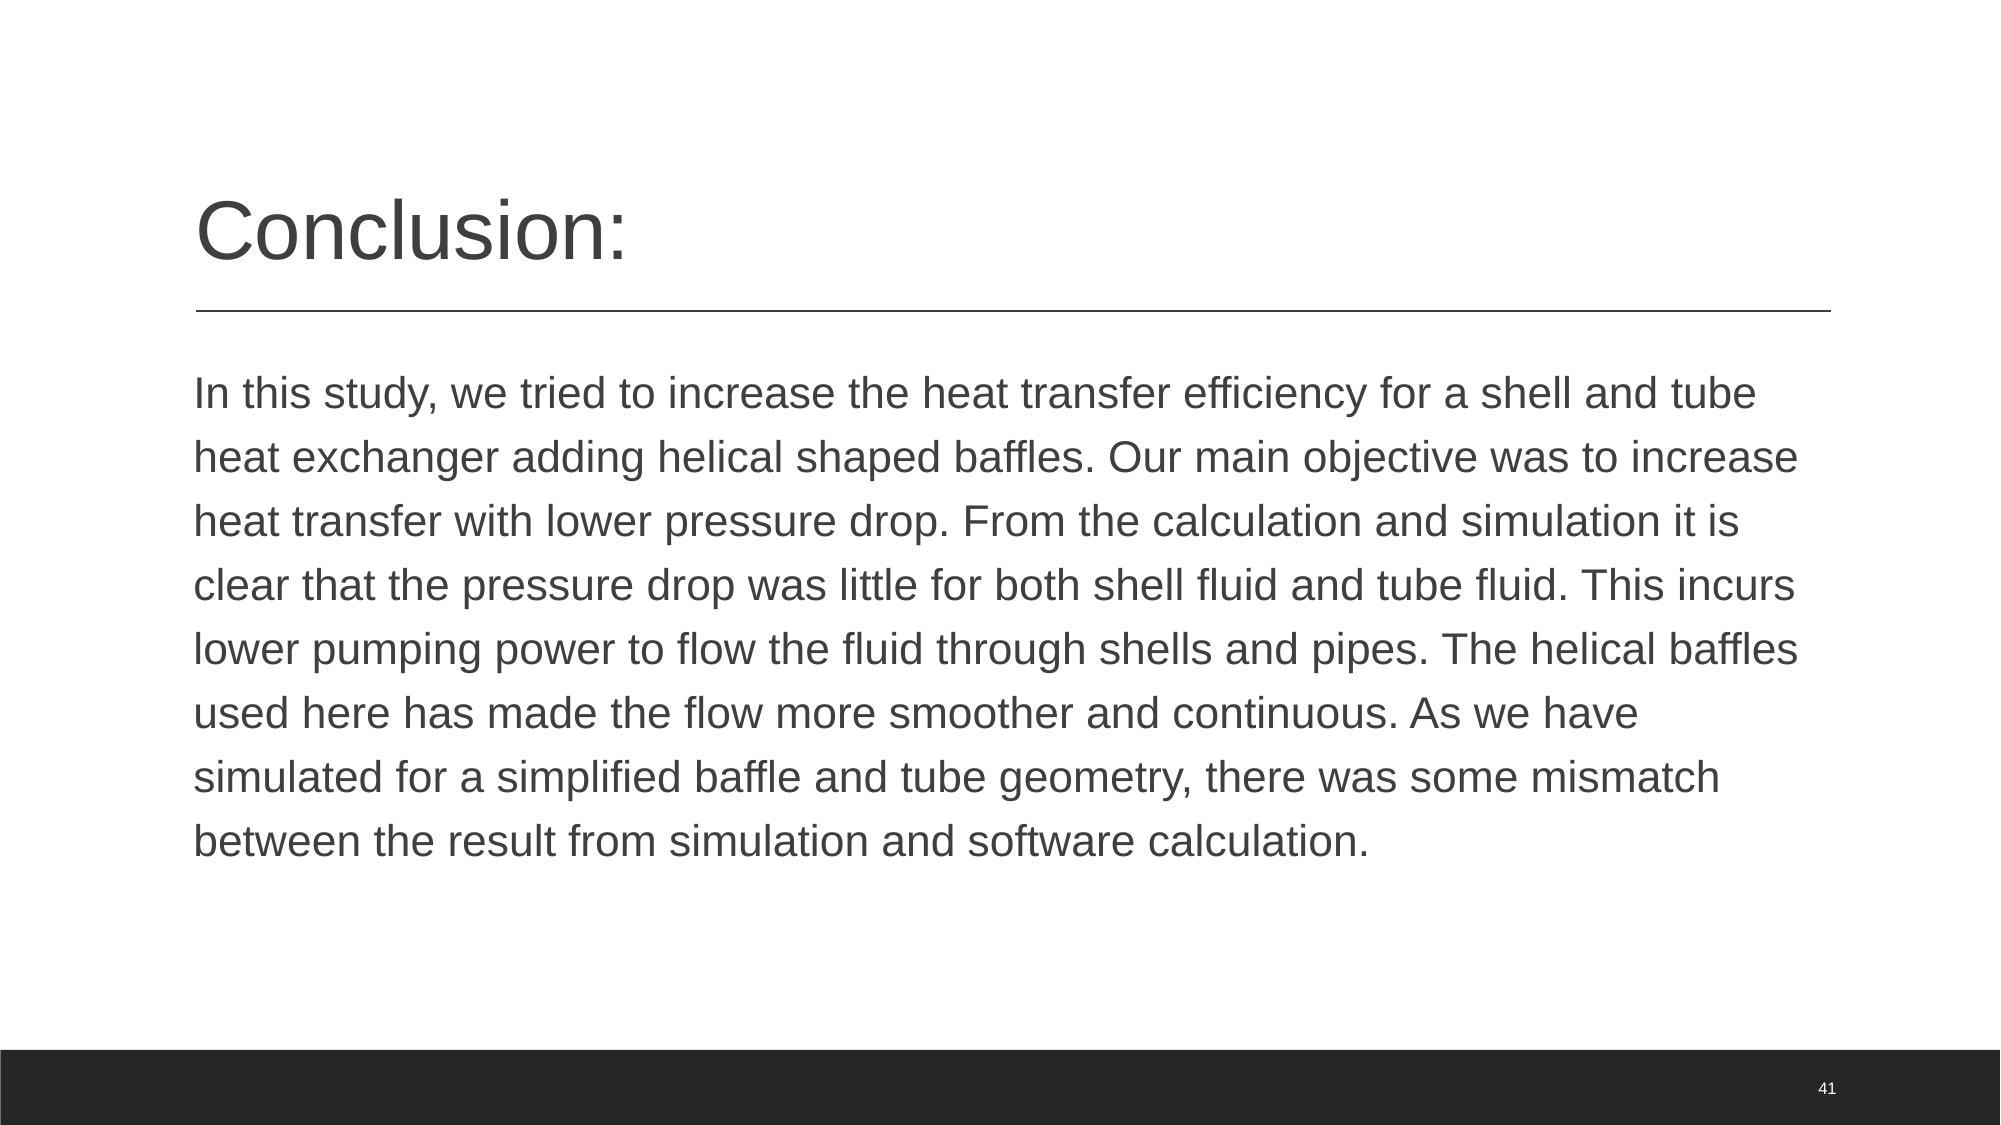

# Conclusion:
In this study, we tried to increase the heat transfer efficiency for a shell and tube heat exchanger adding helical shaped baffles. Our main objective was to increase heat transfer with lower pressure drop. From the calculation and simulation it is clear that the pressure drop was little for both shell fluid and tube fluid. This incurs lower pumping power to flow the fluid through shells and pipes. The helical baffles used here has made the flow more smoother and continuous. As we have simulated for a simplified baffle and tube geometry, there was some mismatch between the result from simulation and software calculation.

41